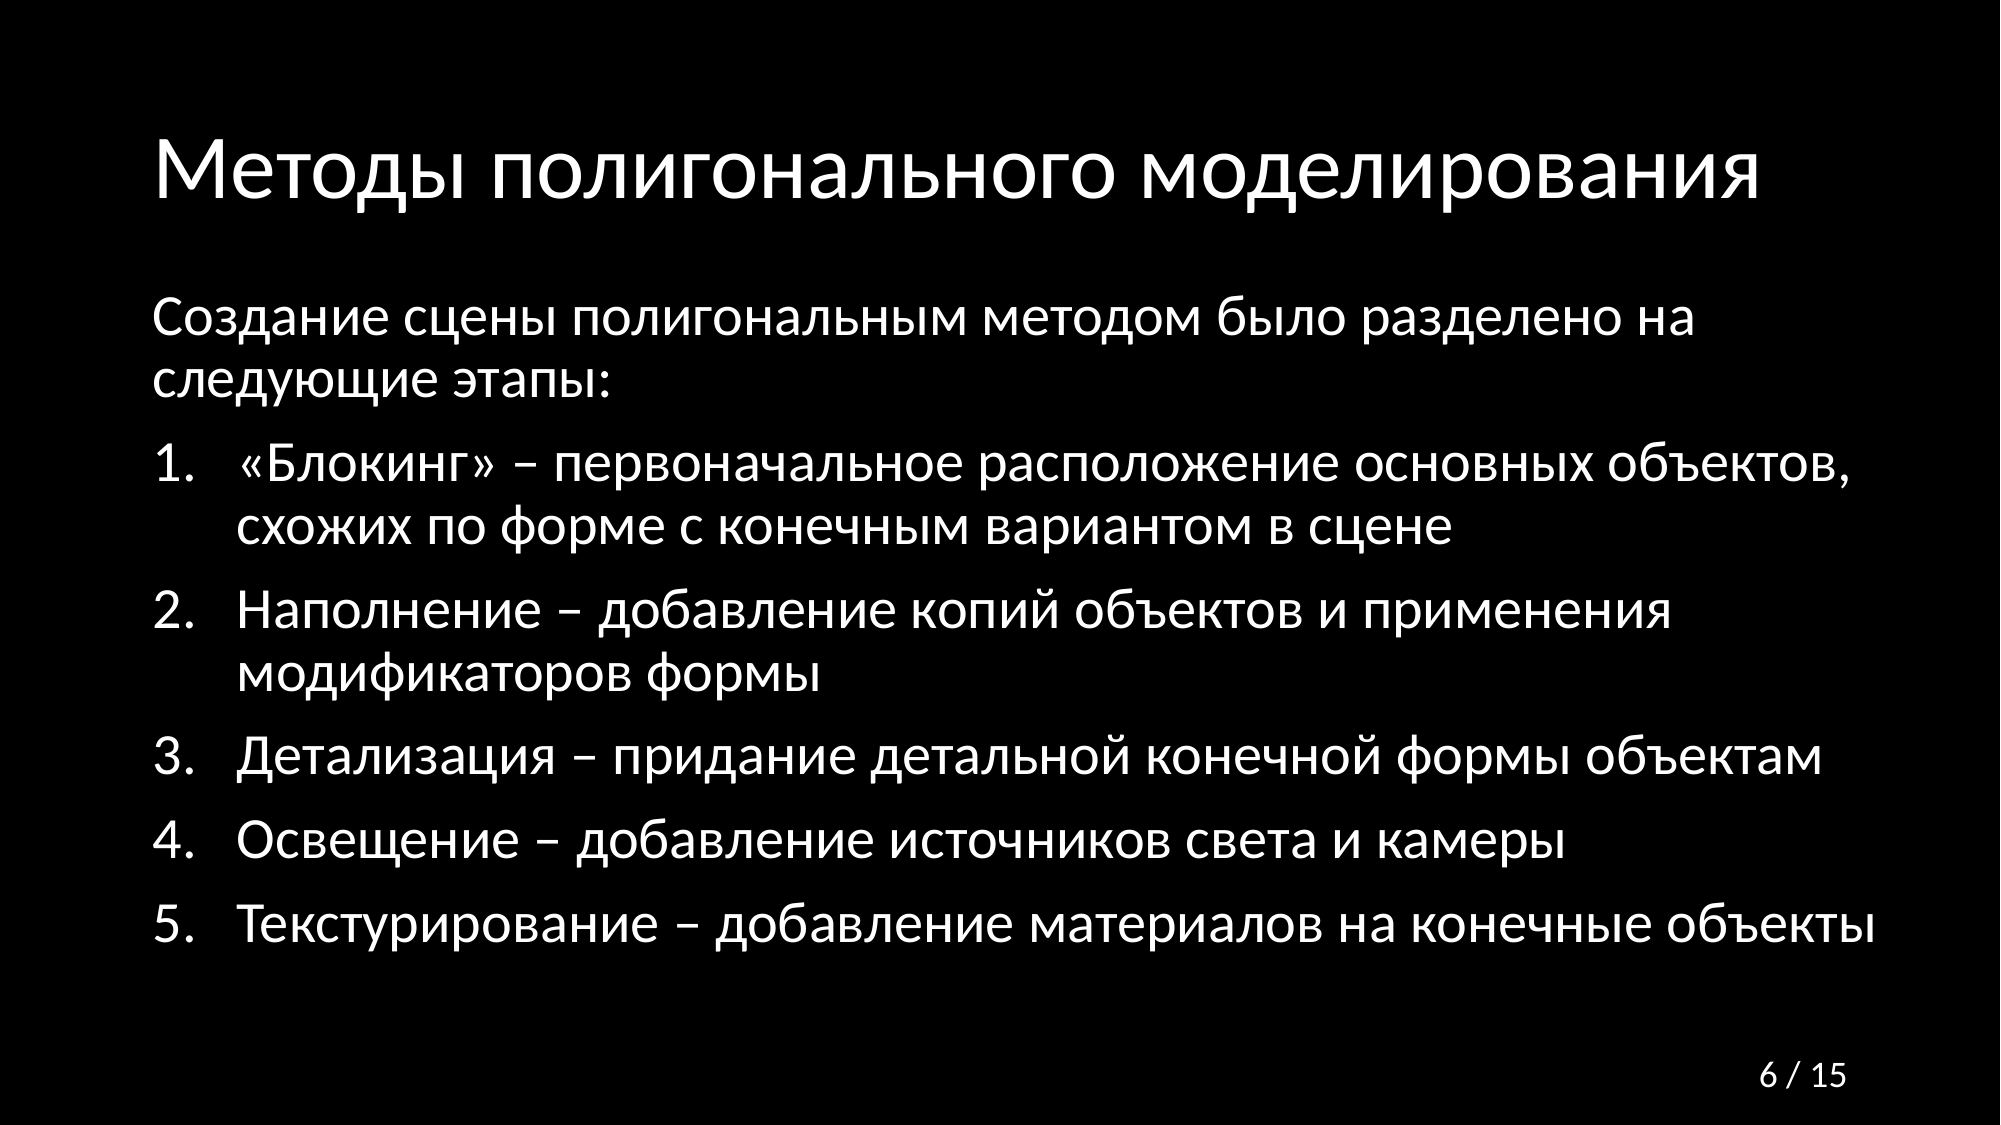

# Методы полигонального моделирования
Создание сцены полигональным методом было разделено на следующие этапы:
«Блокинг» – первоначальное расположение основных объектов, схожих по форме с конечным вариантом в сцене
Наполнение – добавление копий объектов и применения модификаторов формы
Детализация – придание детальной конечной формы объектам
Освещение – добавление источников света и камеры
Текстурирование – добавление материалов на конечные объекты
6 / 15